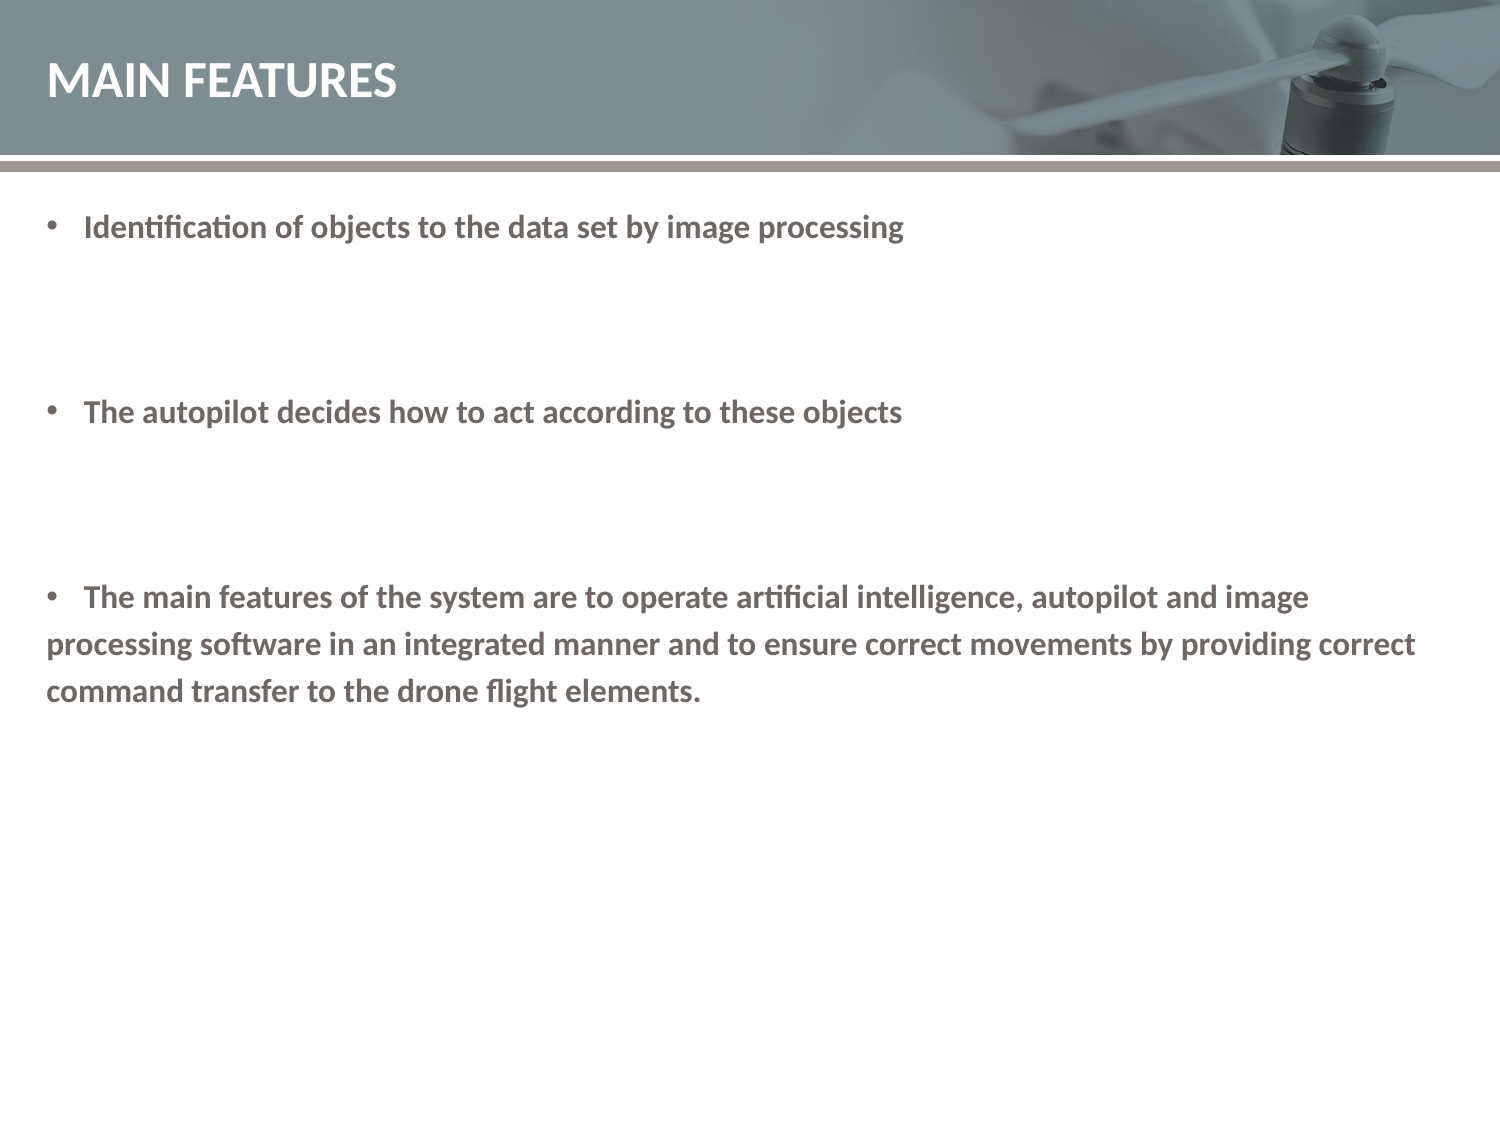

# MAIN FEATURES
Identification of objects to the data set by image processing

The autopilot decides how to act according to these objects

The main features of the system are to operate artificial intelligence, autopilot and image
processing software in an integrated manner and to ensure correct movements by providing correct
command transfer to the drone flight elements.